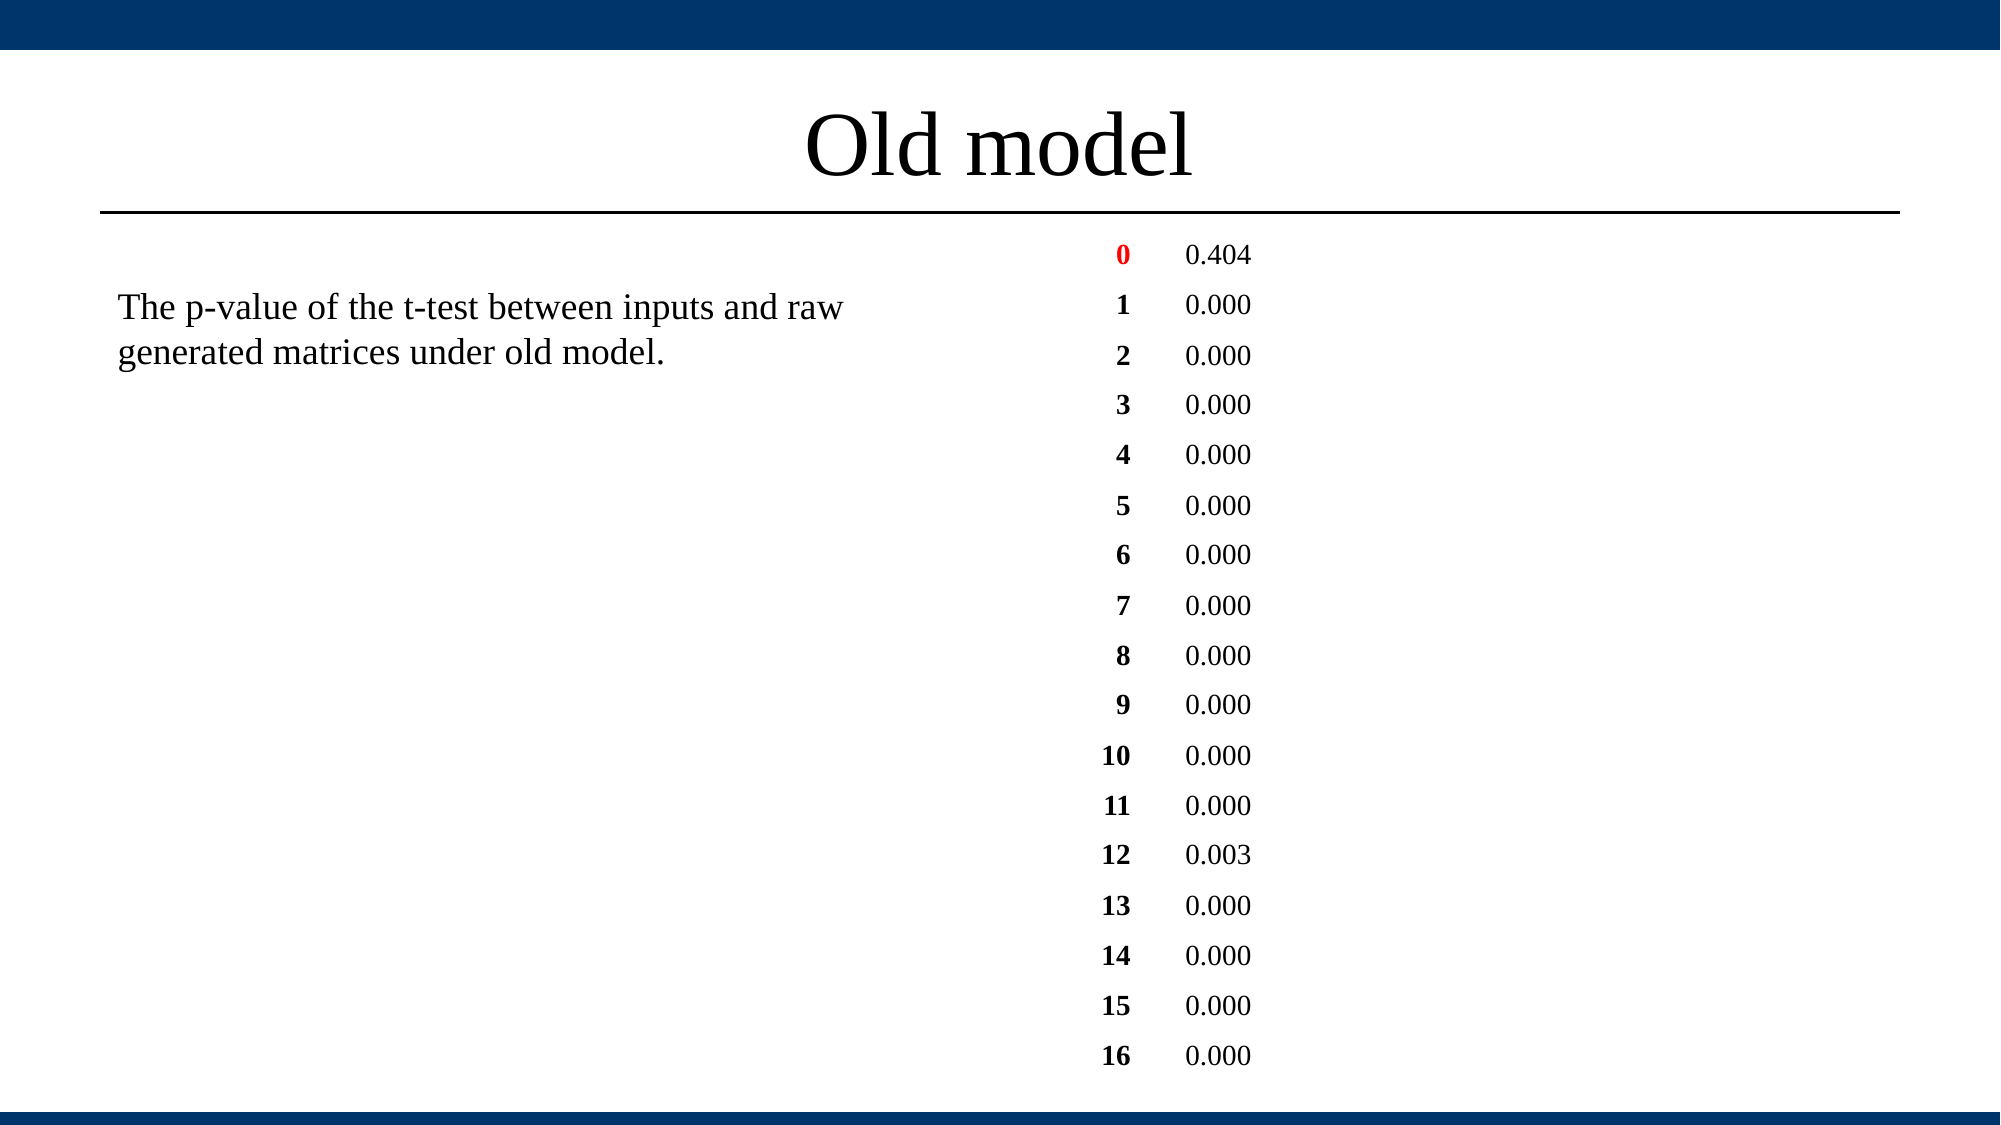

# Old model
| 0 | 0.404 |
| --- | --- |
| 1 | 0.000 |
| 2 | 0.000 |
| 3 | 0.000 |
| 4 | 0.000 |
| 5 | 0.000 |
| 6 | 0.000 |
| 7 | 0.000 |
| 8 | 0.000 |
| 9 | 0.000 |
| 10 | 0.000 |
| 11 | 0.000 |
| 12 | 0.003 |
| 13 | 0.000 |
| 14 | 0.000 |
| 15 | 0.000 |
| 16 | 0.000 |
The p-value of the t-test between inputs and raw generated matrices under old model.